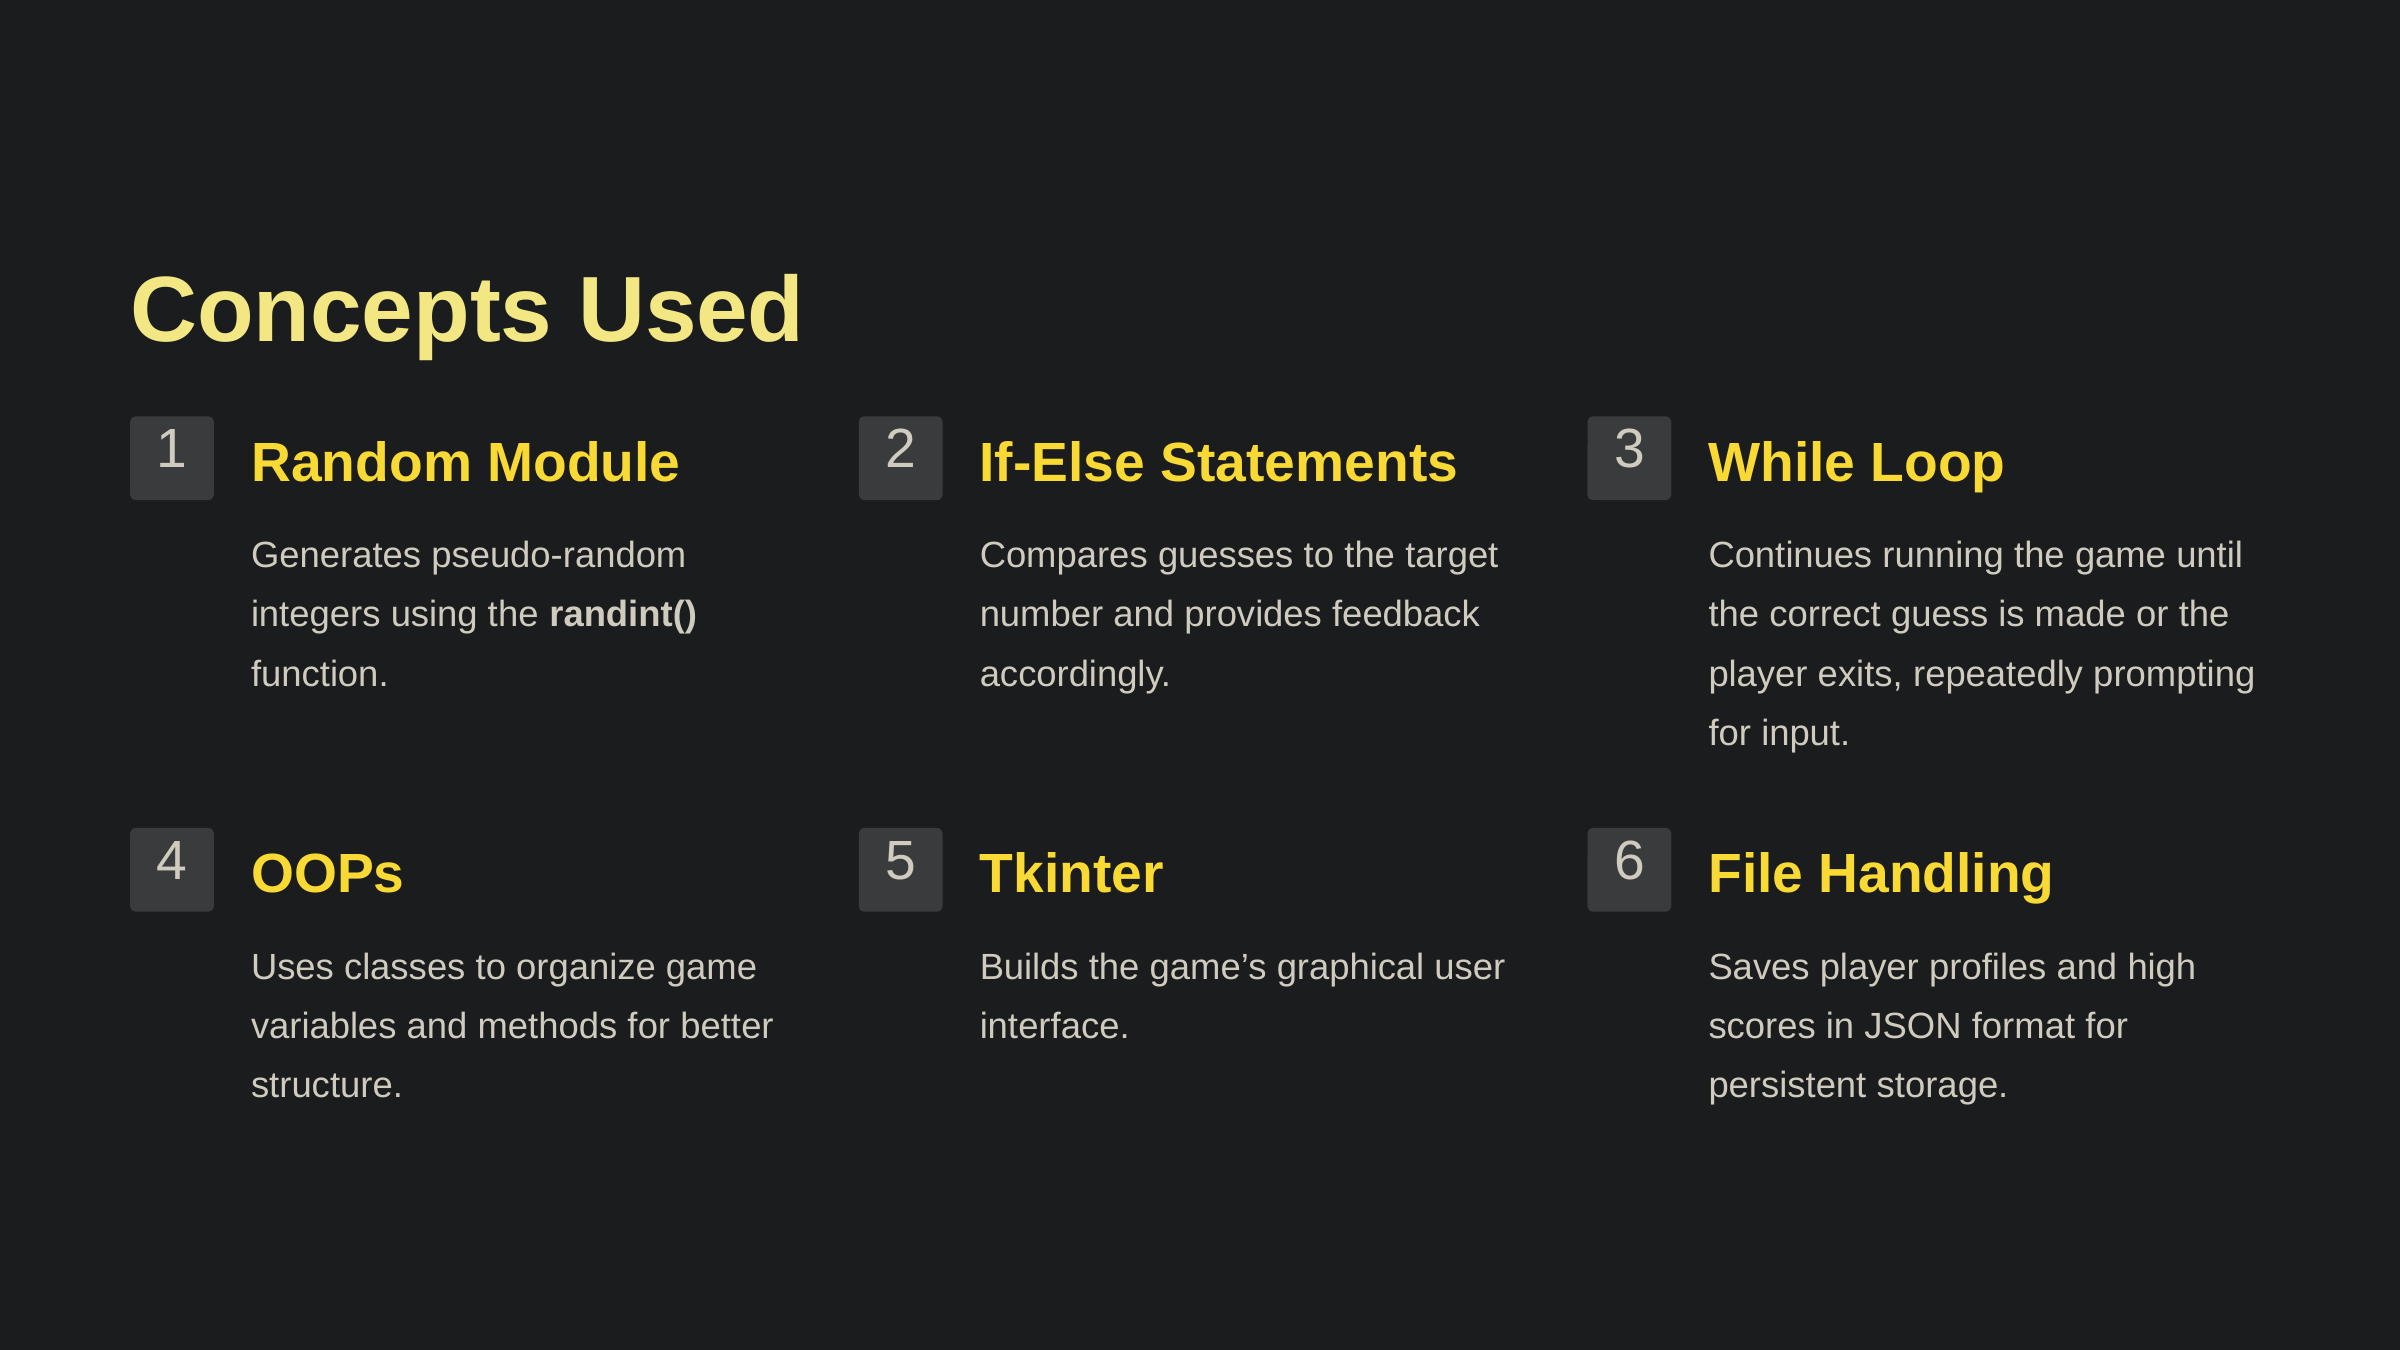

Concepts Used

1
Random Module
2
If-Else Statements
3
While Loop
Generates pseudo-random integers using the randint() function.
Compares guesses to the target number and provides feedback accordingly.
Continues running the game until the correct guess is made or the player exits, repeatedly prompting for input.

4
OOPs
5
Tkinter
6
File Handling
Uses classes to organize game variables and methods for better structure.
Builds the game’s graphical user interface.
Saves player profiles and high scores in JSON format for persistent storage.